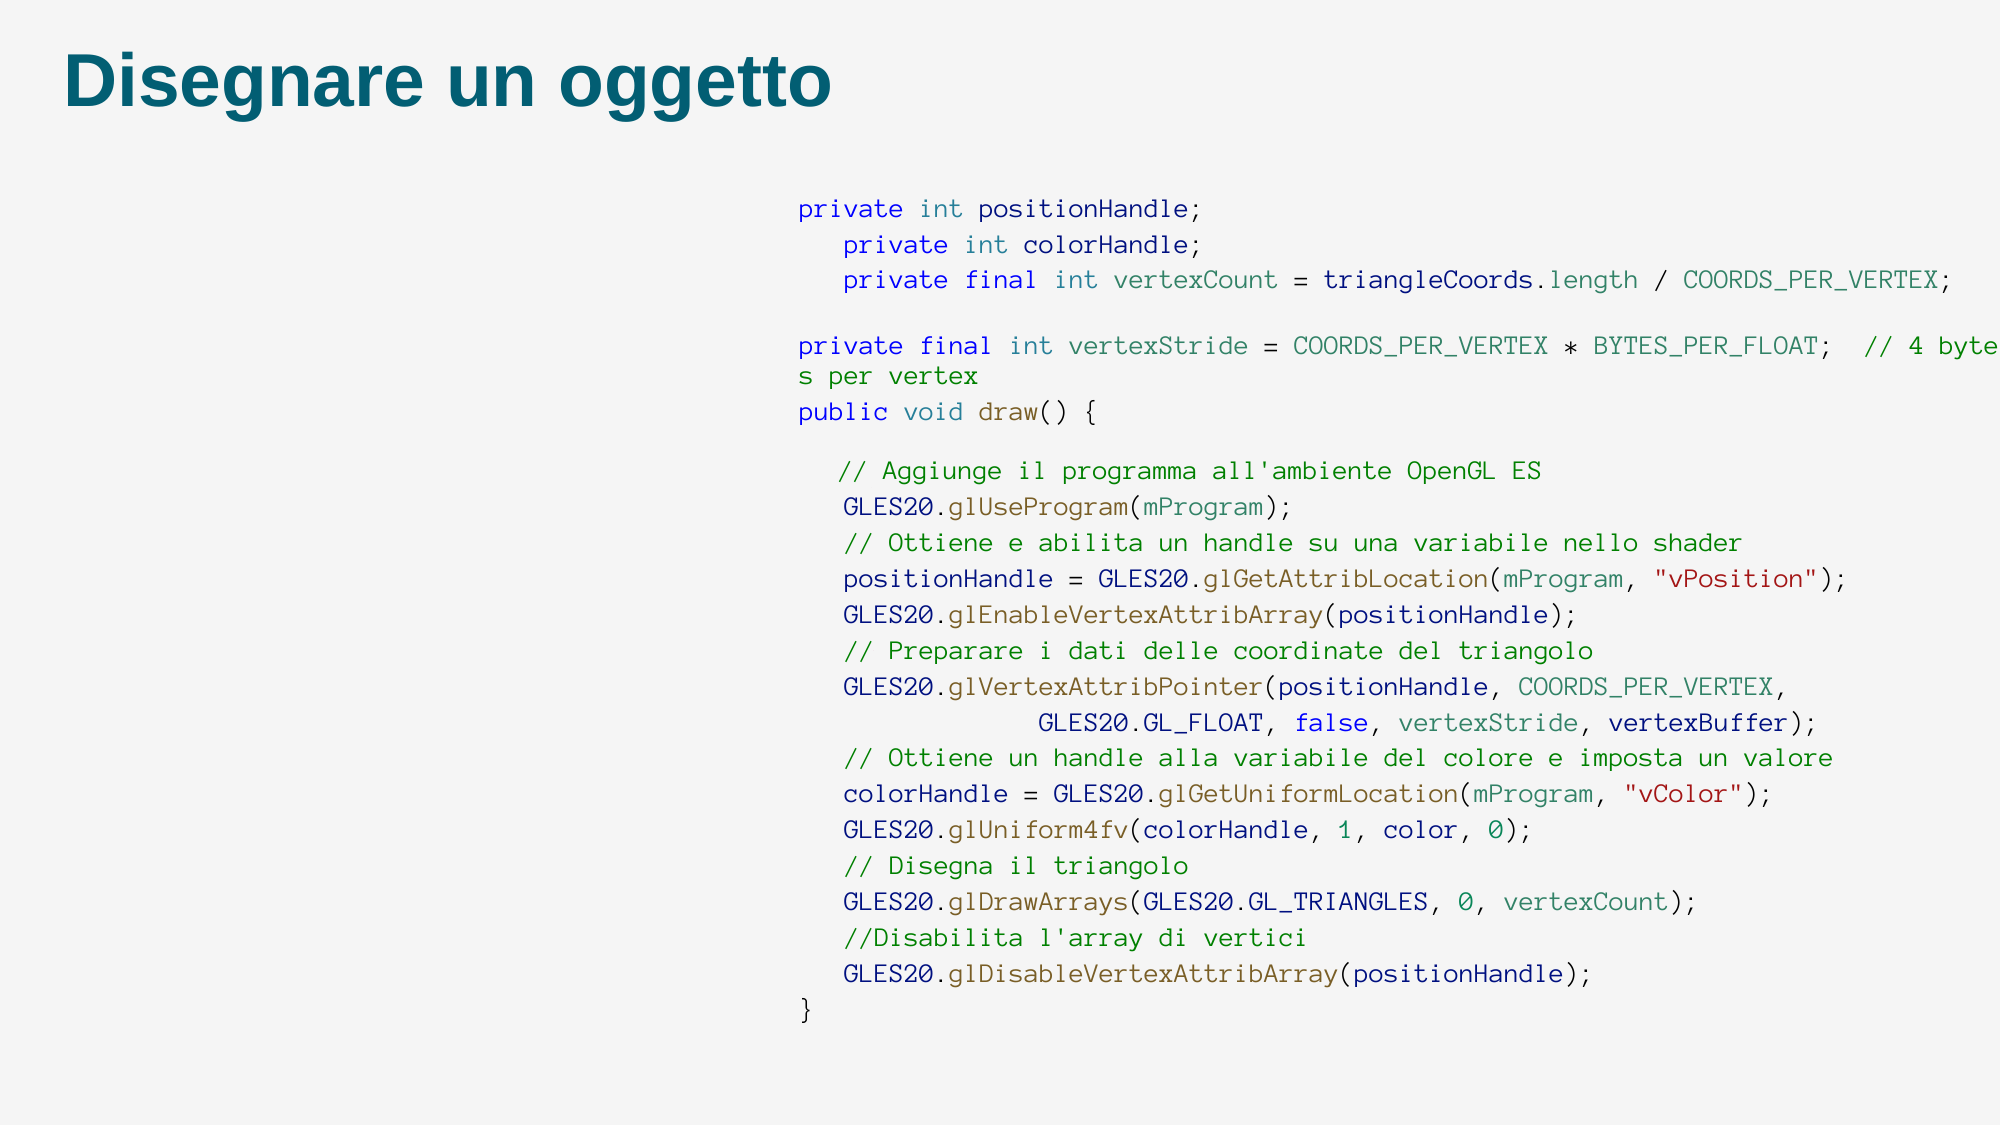

# Disegnare un oggetto

private int positionHandle;
   private int colorHandle;
   private final int vertexCount = triangleCoords.length / COORDS_PER_VERTEX;
   private final int vertexStride = COORDS_PER_VERTEX * BYTES_PER_FLOAT;  // 4 bytes per vertex
public void draw() {
     // Aggiunge il programma all'ambiente OpenGL ES
   GLES20.glUseProgram(mProgram);
   // Ottiene e abilita un handle su una variabile nello shader
   positionHandle = GLES20.glGetAttribLocation(mProgram, "vPosition");
   GLES20.glEnableVertexAttribArray(positionHandle);
   // Preparare i dati delle coordinate del triangolo
   GLES20.glVertexAttribPointer(positionHandle, COORDS_PER_VERTEX,
                GLES20.GL_FLOAT, false, vertexStride, vertexBuffer);
   // Ottiene un handle alla variabile del colore e imposta un valore
   colorHandle = GLES20.glGetUniformLocation(mProgram, "vColor");
   GLES20.glUniform4fv(colorHandle, 1, color, 0);
   // Disegna il triangolo
   GLES20.glDrawArrays(GLES20.GL_TRIANGLES, 0, vertexCount);
   //Disabilita l'array di vertici
   GLES20.glDisableVertexAttribArray(positionHandle);
}